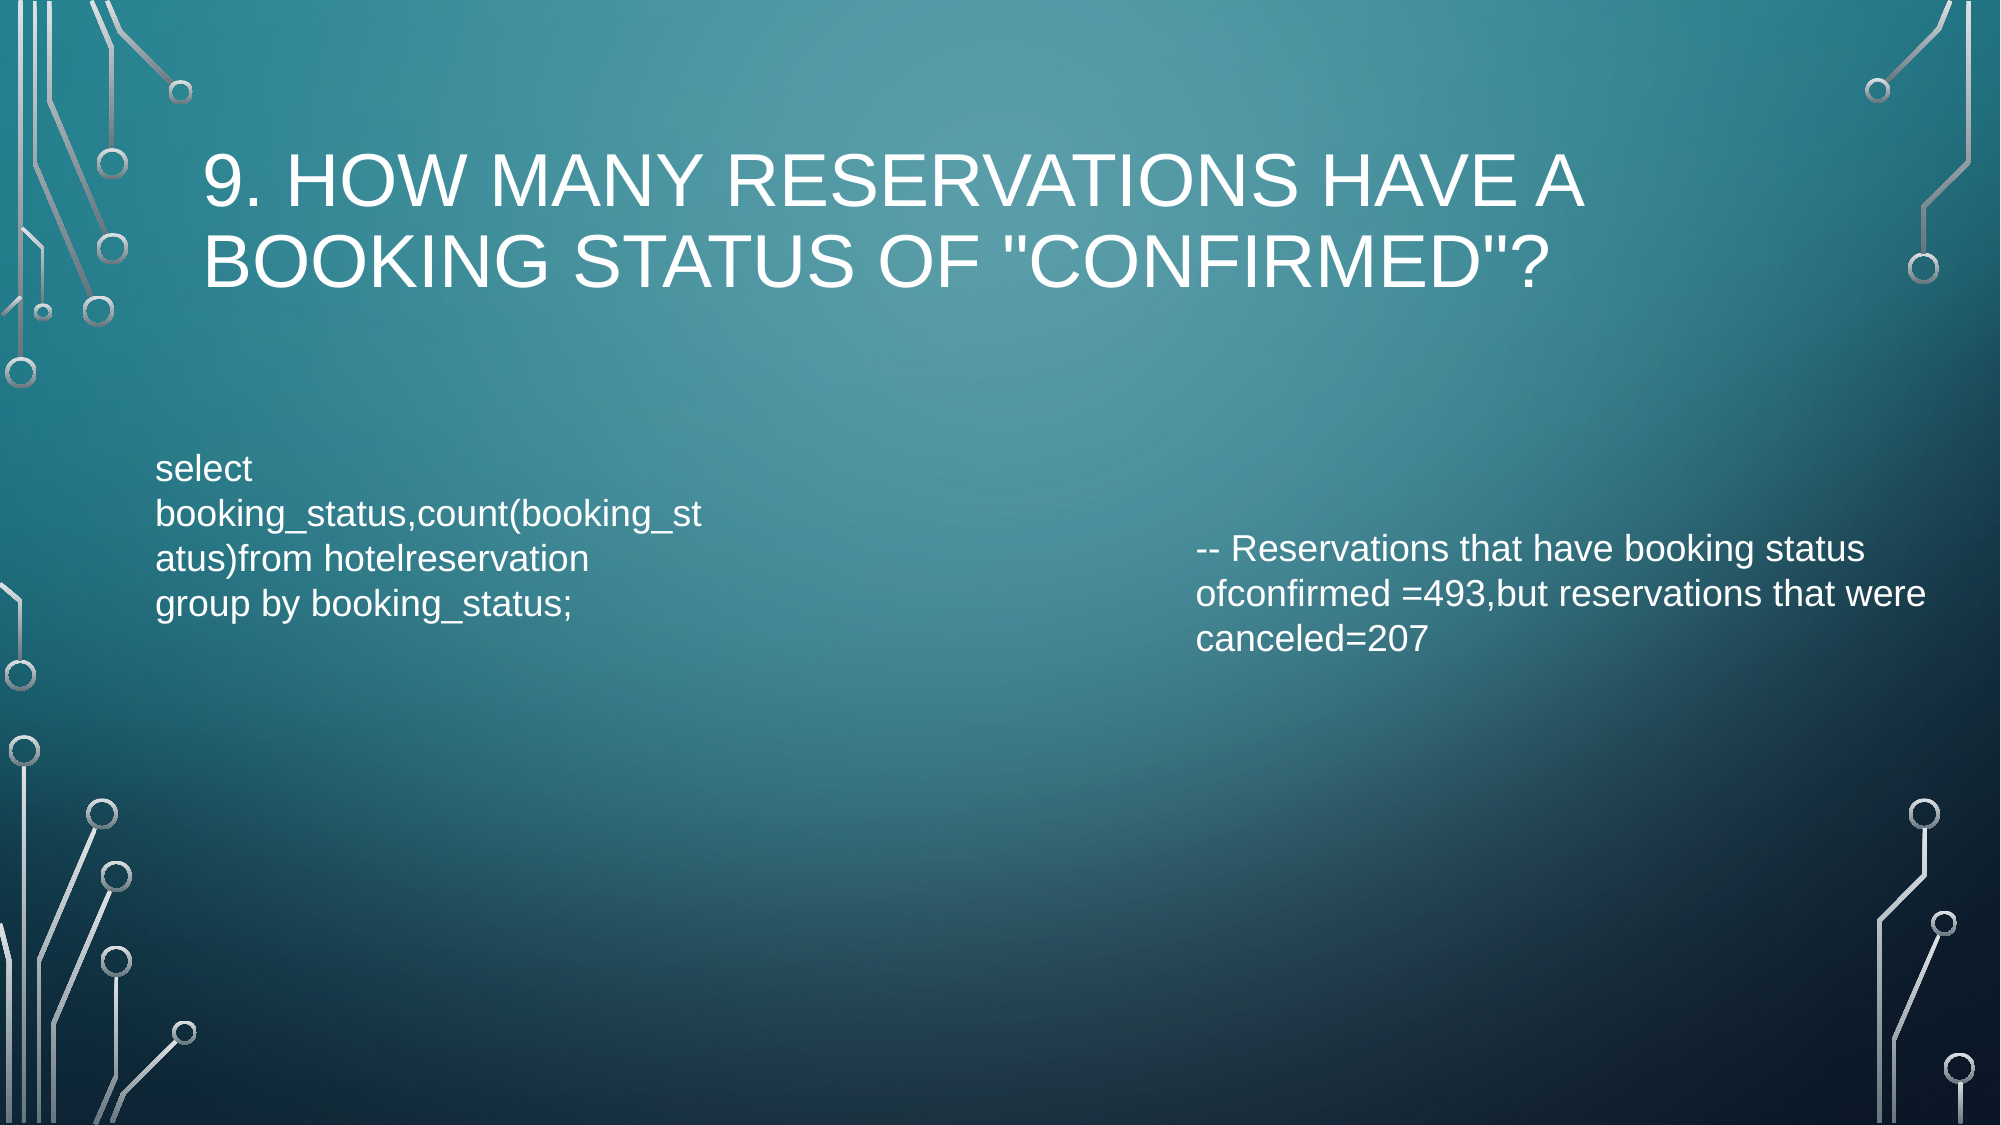

# 9. How many reservations have a booking status of "Confirmed"?
select booking_status,count(booking_status)from hotelreservation
group by booking_status;
-- Reservations that have booking status ofconfirmed =493,but reservations that were canceled=207